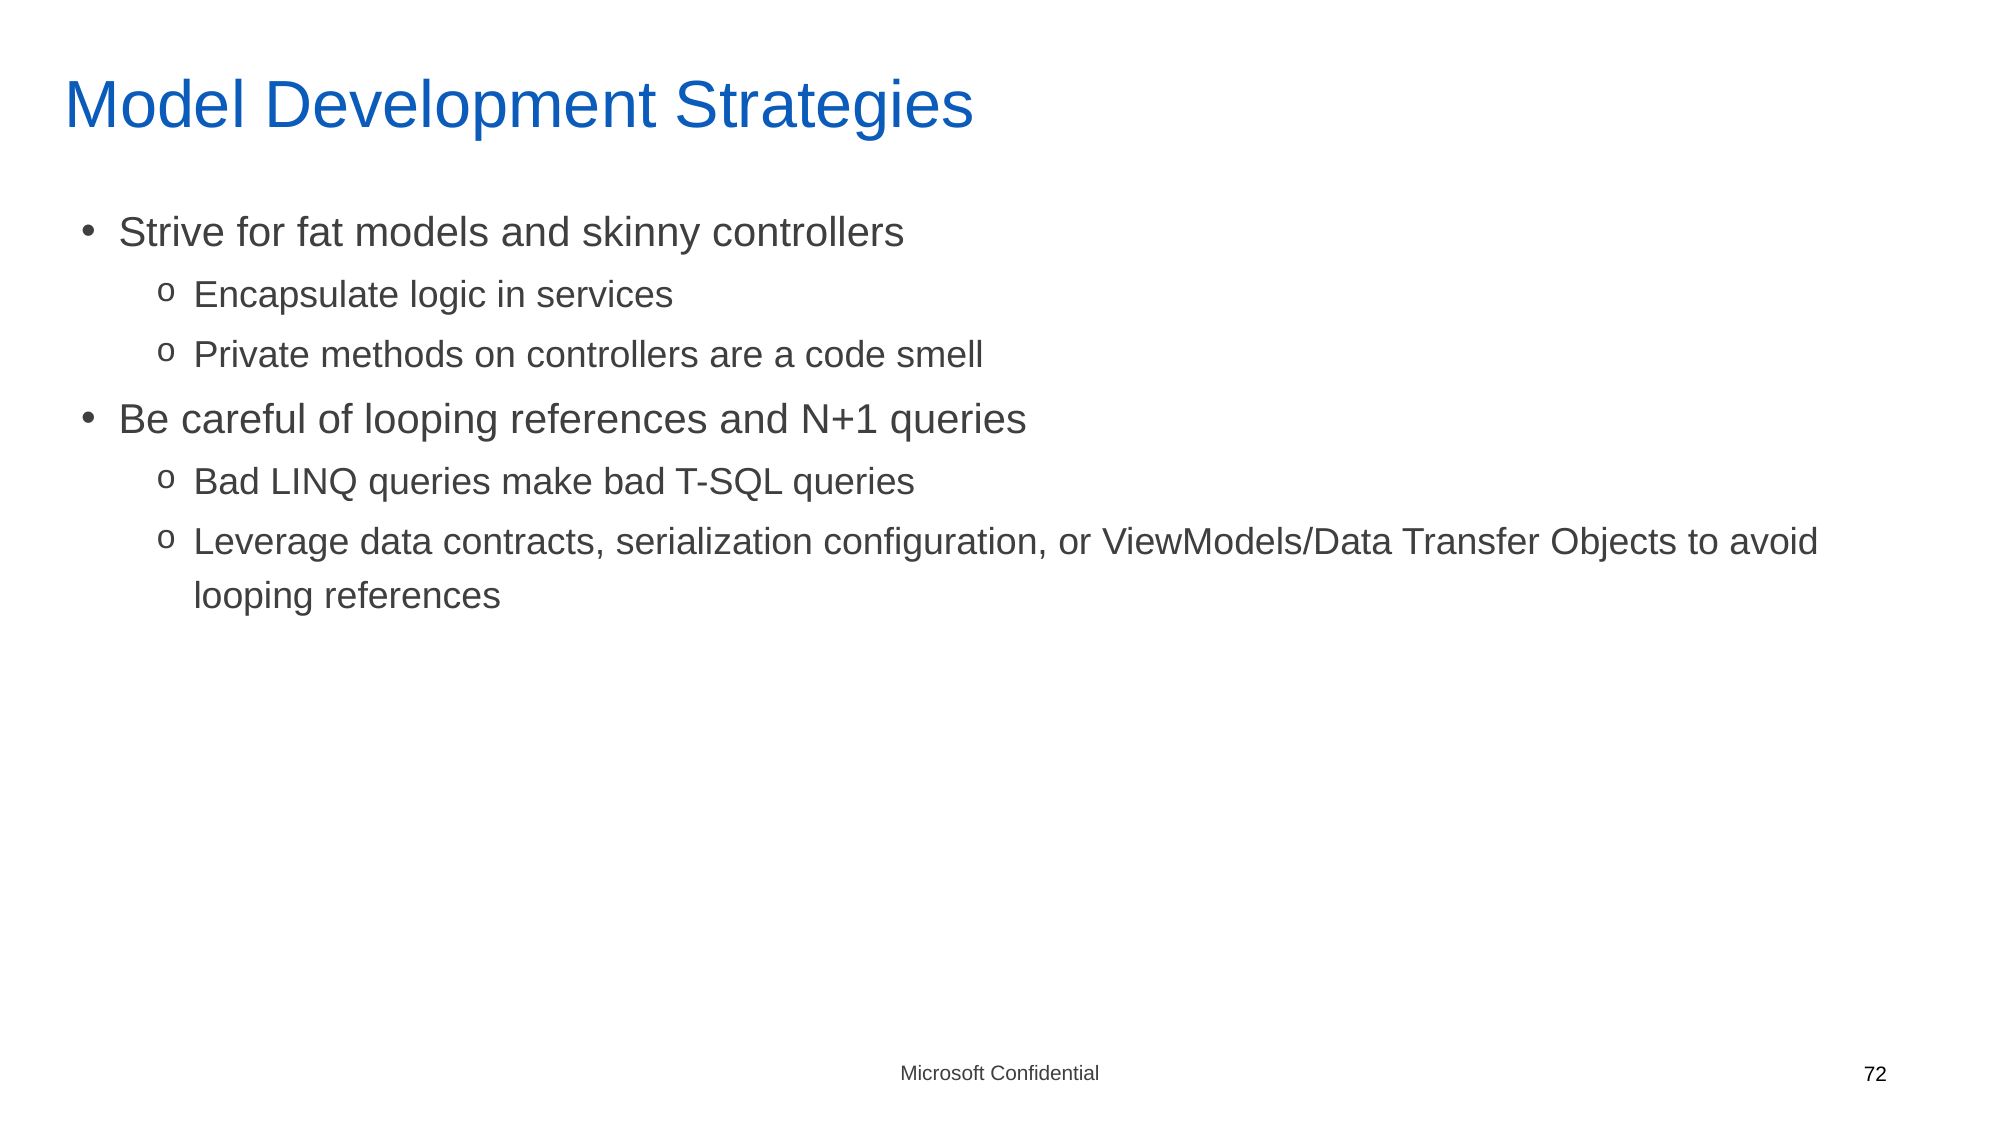

# Model Development Strategies
Strive for fat models and skinny controllers
Encapsulate logic in services
Private methods on controllers are a code smell
Be careful of looping references and N+1 queries
Bad LINQ queries make bad T-SQL queries
Leverage data contracts, serialization configuration, or ViewModels/Data Transfer Objects to avoid looping references

72